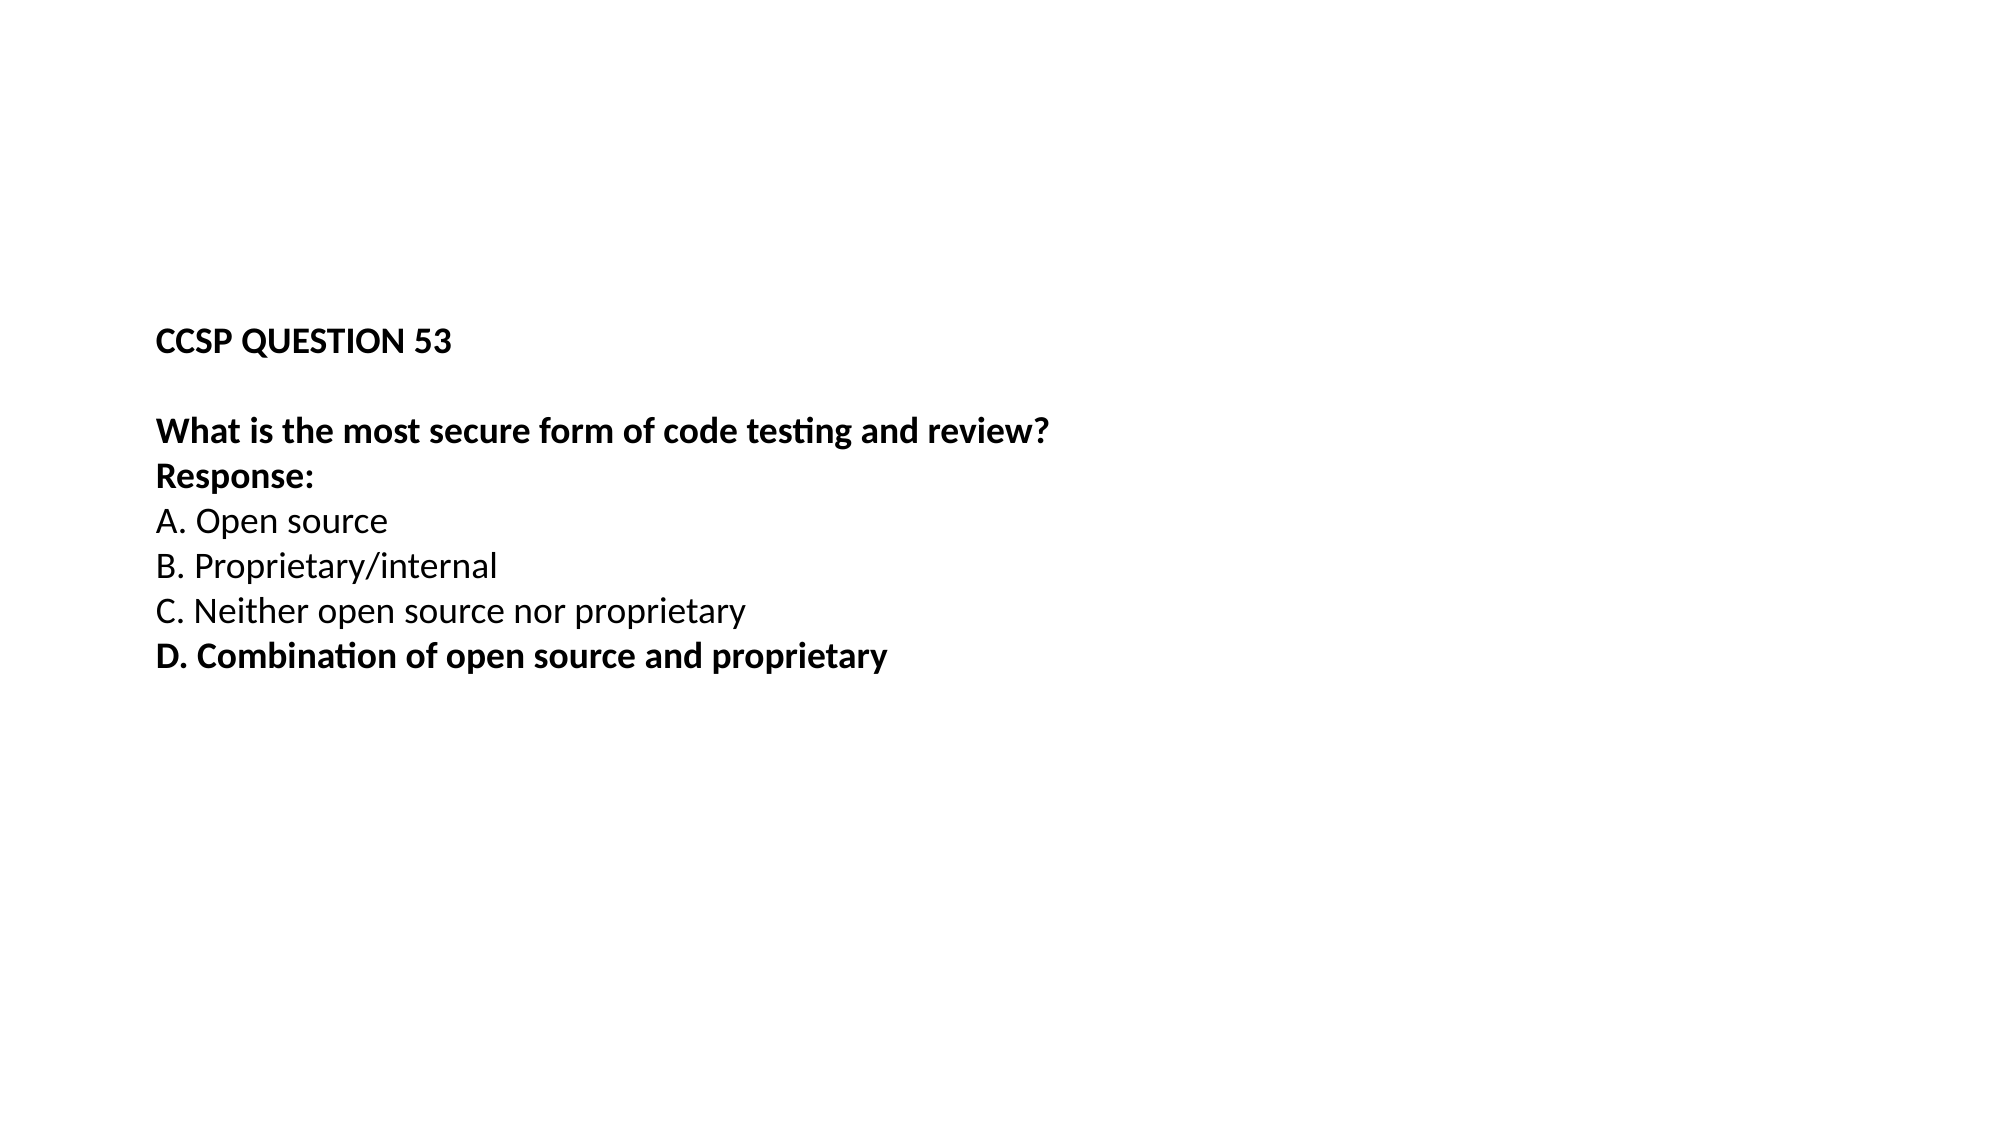

CCSP QUESTION 53

What is the most secure form of code testing and review?
Response:
A. Open source
B. Proprietary/internal
C. Neither open source nor proprietary
D. Combination of open source and proprietary